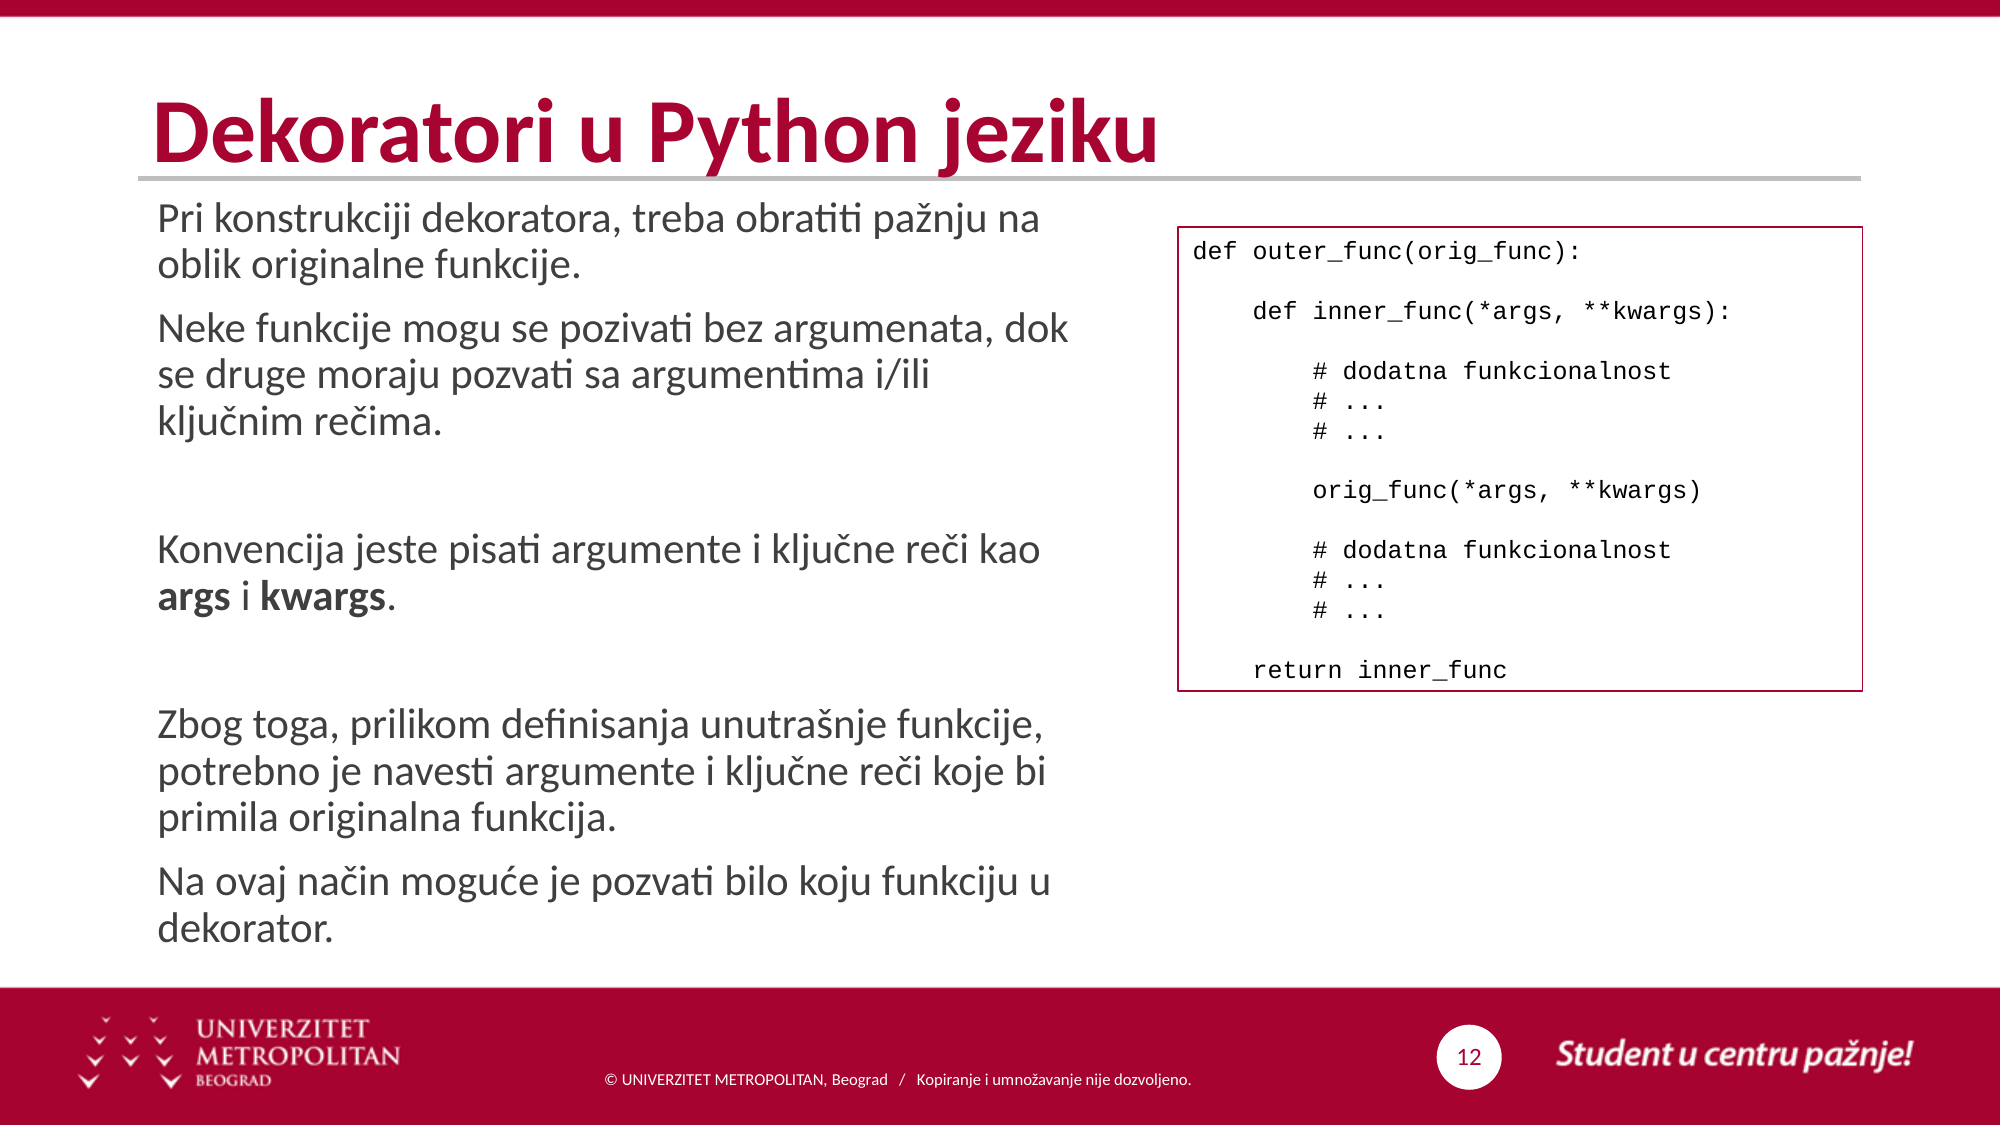

# Dekoratori u Python jeziku
Pri konstrukciji dekoratora, treba obratiti pažnju na oblik originalne funkcije.
Neke funkcije mogu se pozivati bez argumenata, dok se druge moraju pozvati sa argumentima i/ili ključnim rečima.

Konvencija jeste pisati argumente i ključne reči kao args i kwargs.

Zbog toga, prilikom definisanja unutrašnje funkcije, potrebno je navesti argumente i ključne reči koje bi primila originalna funkcija.
Na ovaj način moguće je pozvati bilo koju funkciju u dekorator.
def outer_func(orig_func):

    def inner_func(*args, **kwargs):

        # dodatna funkcionalnost
        # ...
        # ...

        orig_func(*args, **kwargs)

        # dodatna funkcionalnost
        # ...
        # ...

    return inner_func